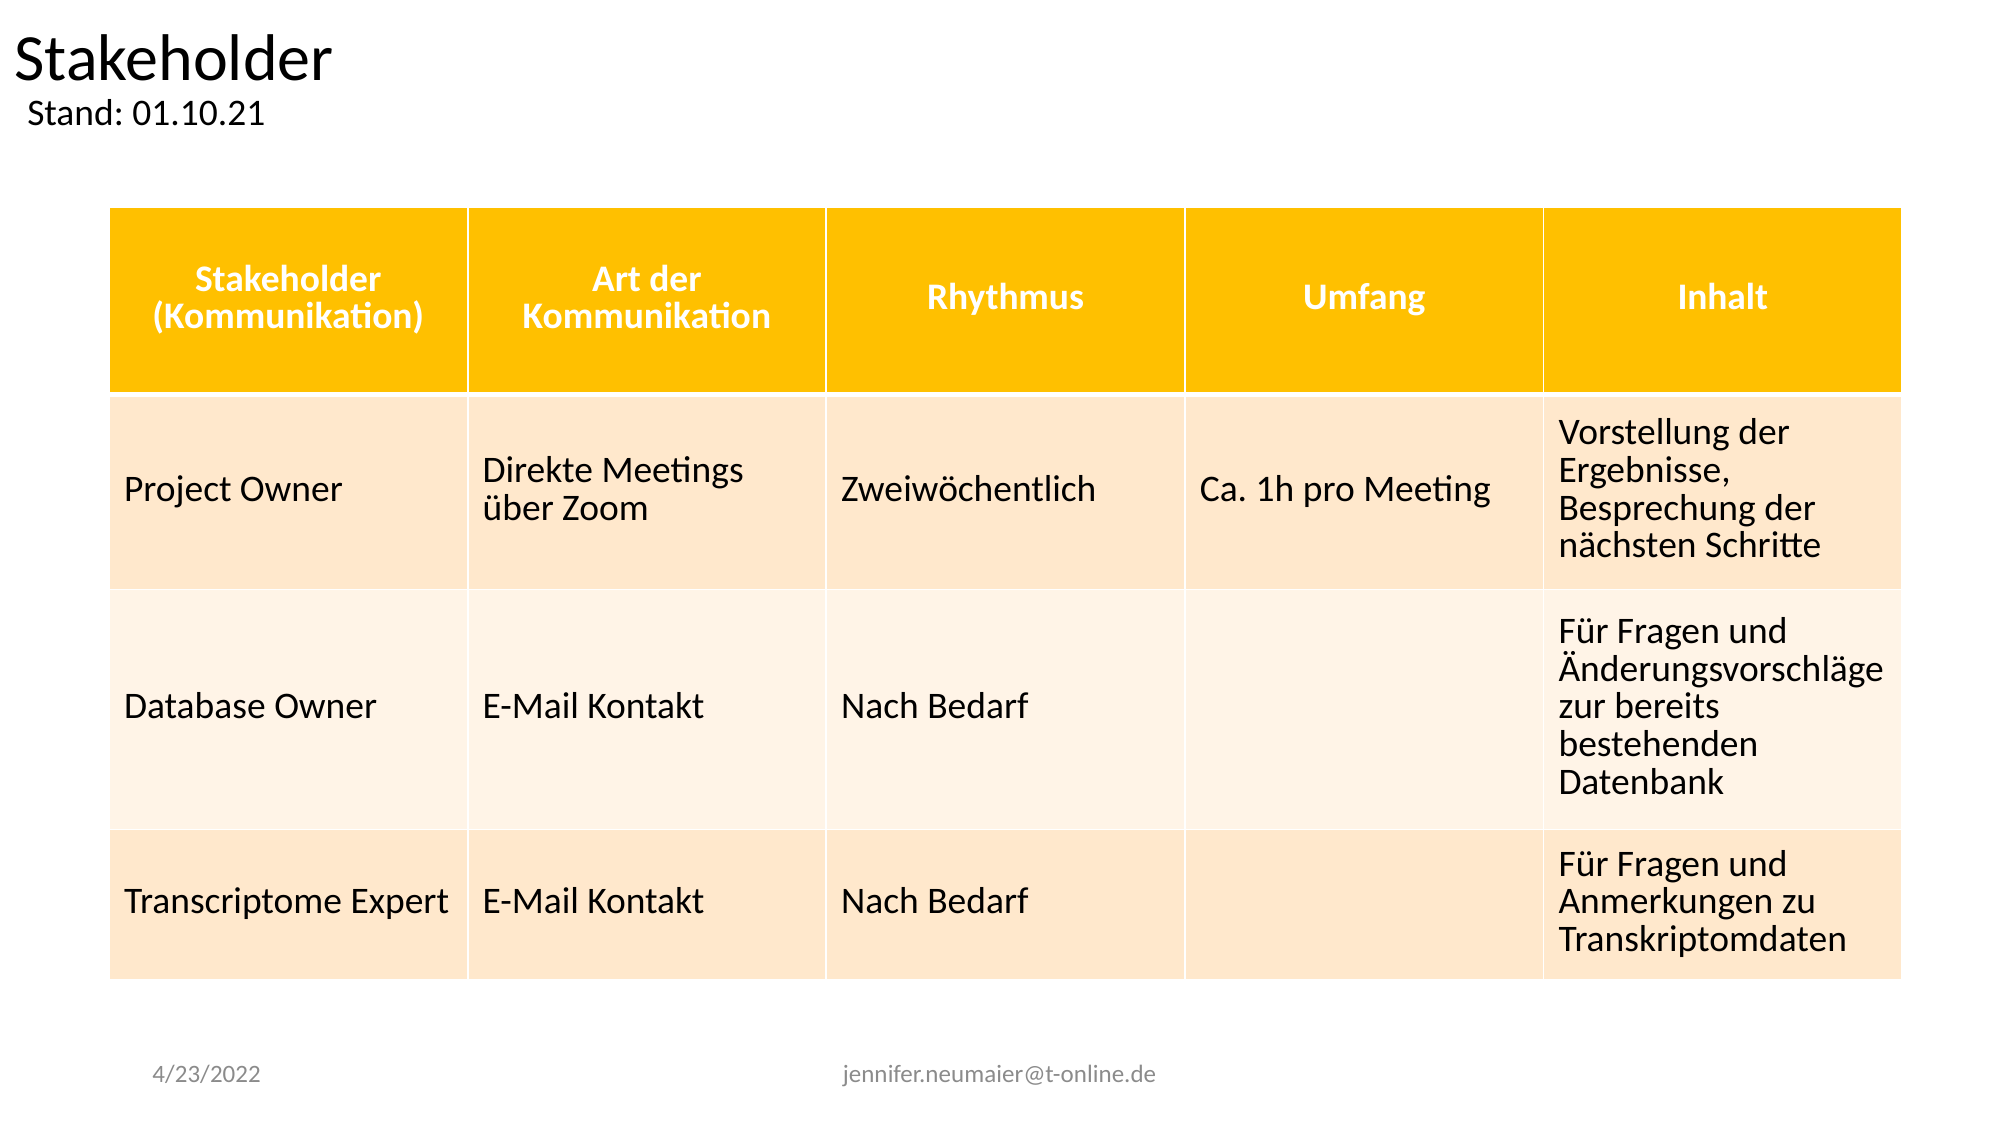

Stakeholder
Stand: 01.10.21
| Stakeholder (Kommunikation) | Art der Kommunikation | Rhythmus | Umfang | Inhalt |
| --- | --- | --- | --- | --- |
| Project Owner | Direkte Meetings über Zoom | Zweiwöchentlich | Ca. 1h pro Meeting | Vorstellung der Ergebnisse, Besprechung der nächsten Schritte |
| Database Owner | E-Mail Kontakt | Nach Bedarf |  | Für Fragen und Änderungsvorschläge zur bereits bestehenden Datenbank |
| Transcriptome Expert | E-Mail Kontakt | Nach Bedarf |  | Für Fragen und Anmerkungen zu Transkriptomdaten |
4/23/2022
jennifer.neumaier@t-online.de